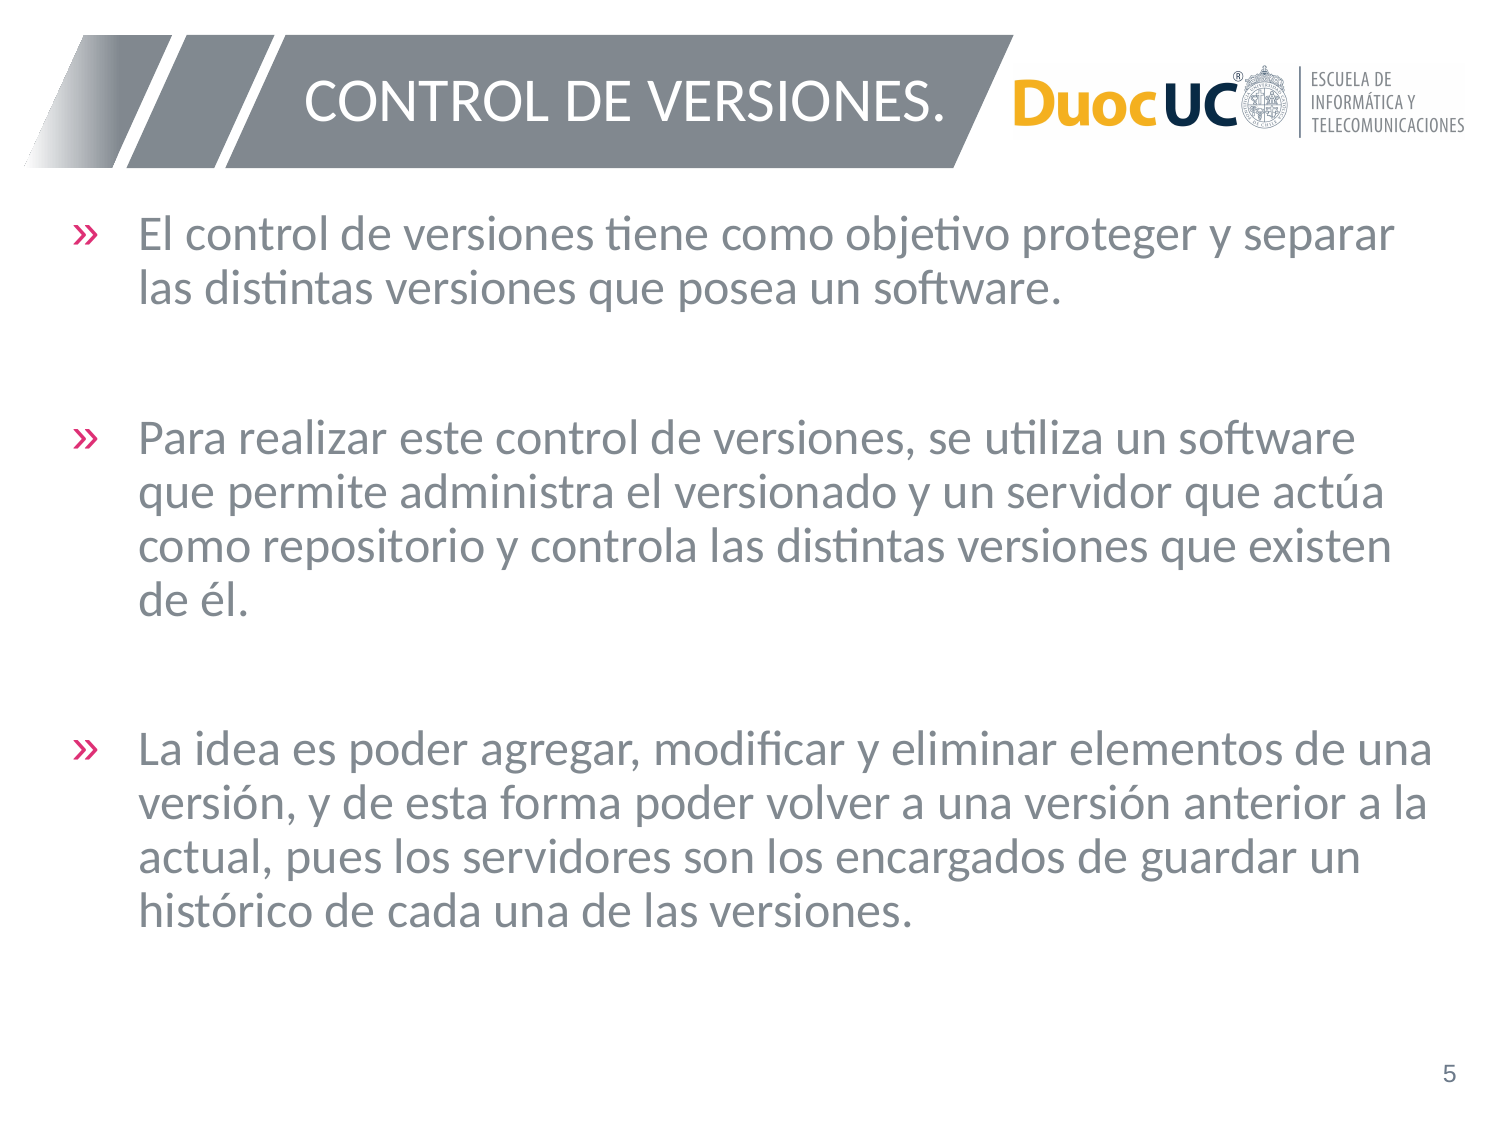

# CONTROL DE VERSIONES.
El control de versiones tiene como objetivo proteger y separar las distintas versiones que posea un software.

Para realizar este control de versiones, se utiliza un software que permite administra el versionado y un servidor que actúa como repositorio y controla las distintas versiones que existen de él.

La idea es poder agregar, modificar y eliminar elementos de una versión, y de esta forma poder volver a una versión anterior a la actual, pues los servidores son los encargados de guardar un histórico de cada una de las versiones.